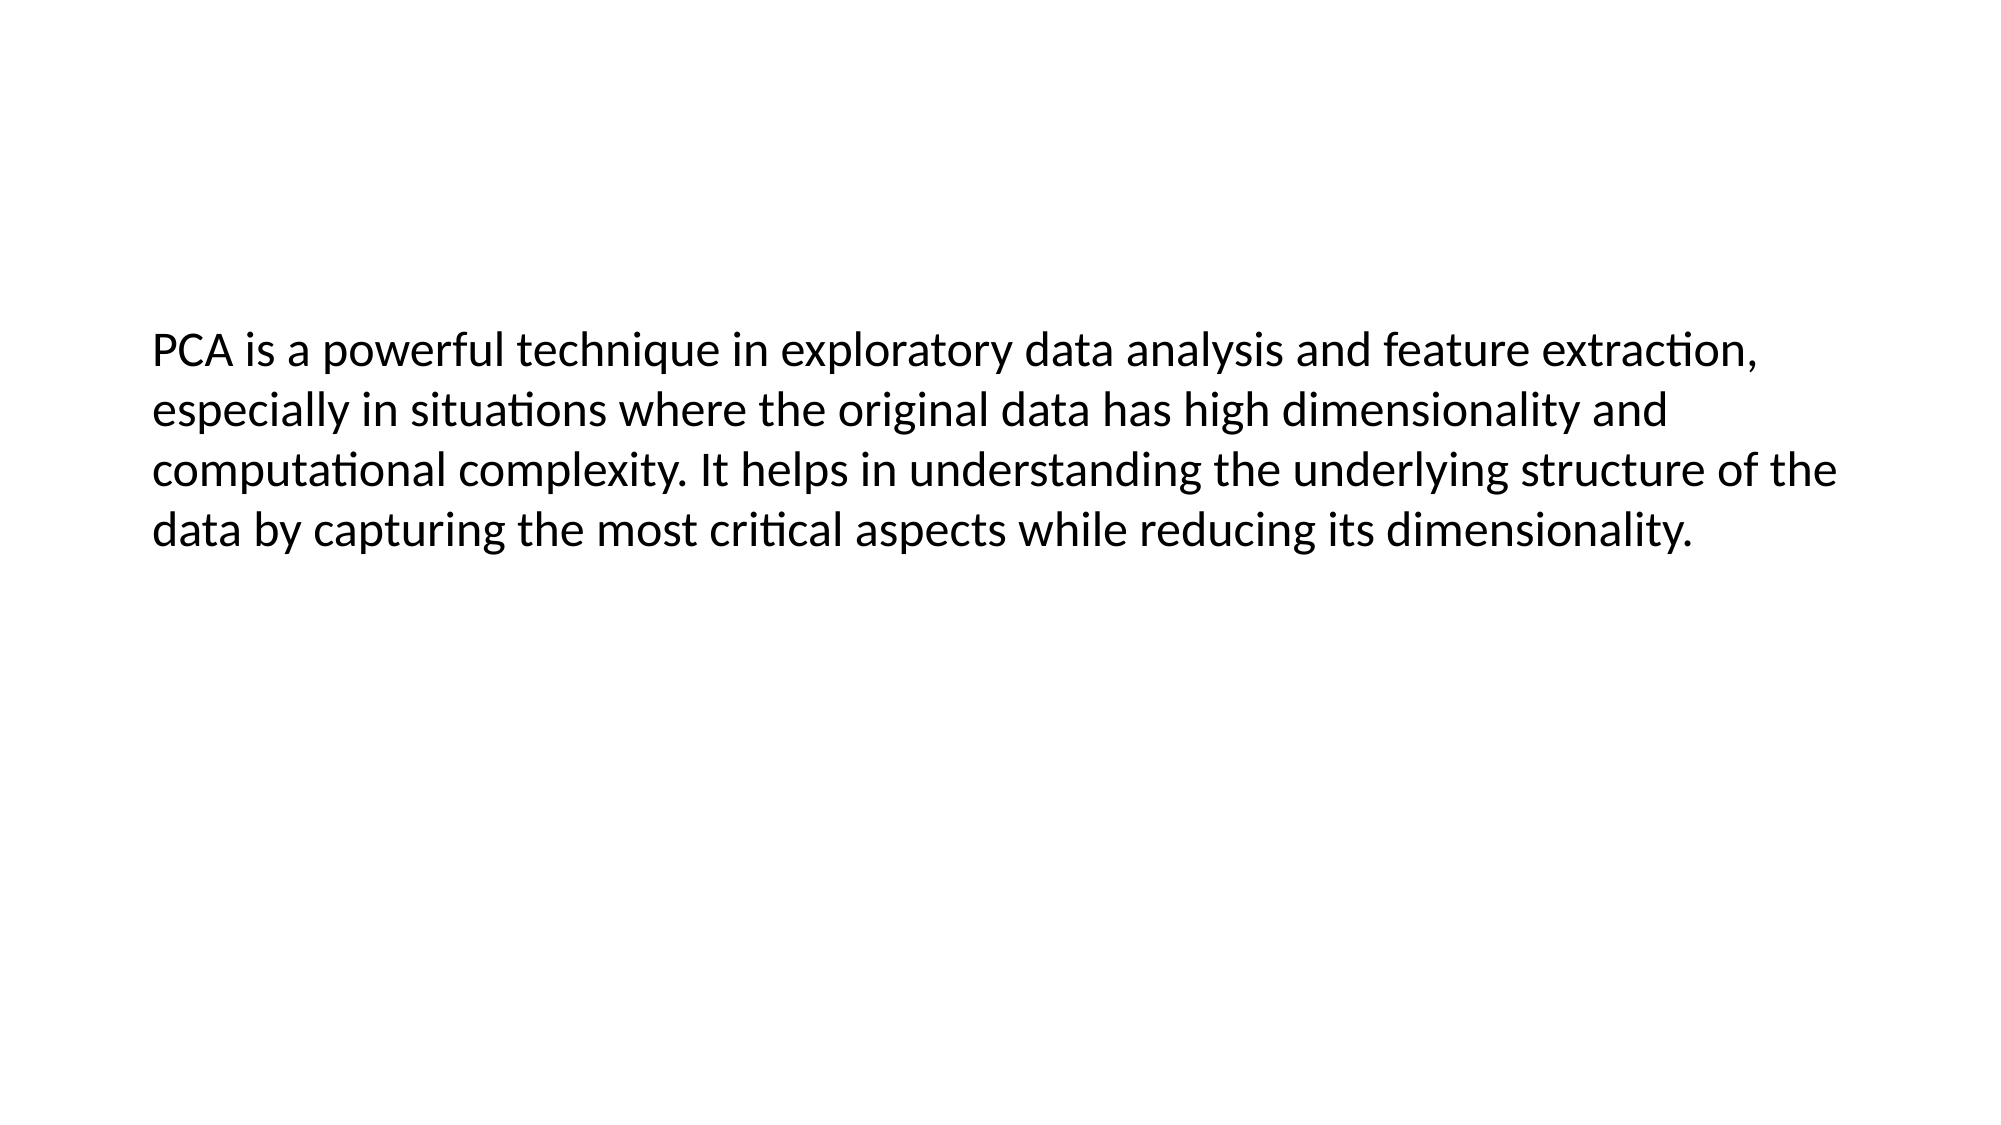

#
PCA is a powerful technique in exploratory data analysis and feature extraction, especially in situations where the original data has high dimensionality and computational complexity. It helps in understanding the underlying structure of the data by capturing the most critical aspects while reducing its dimensionality.